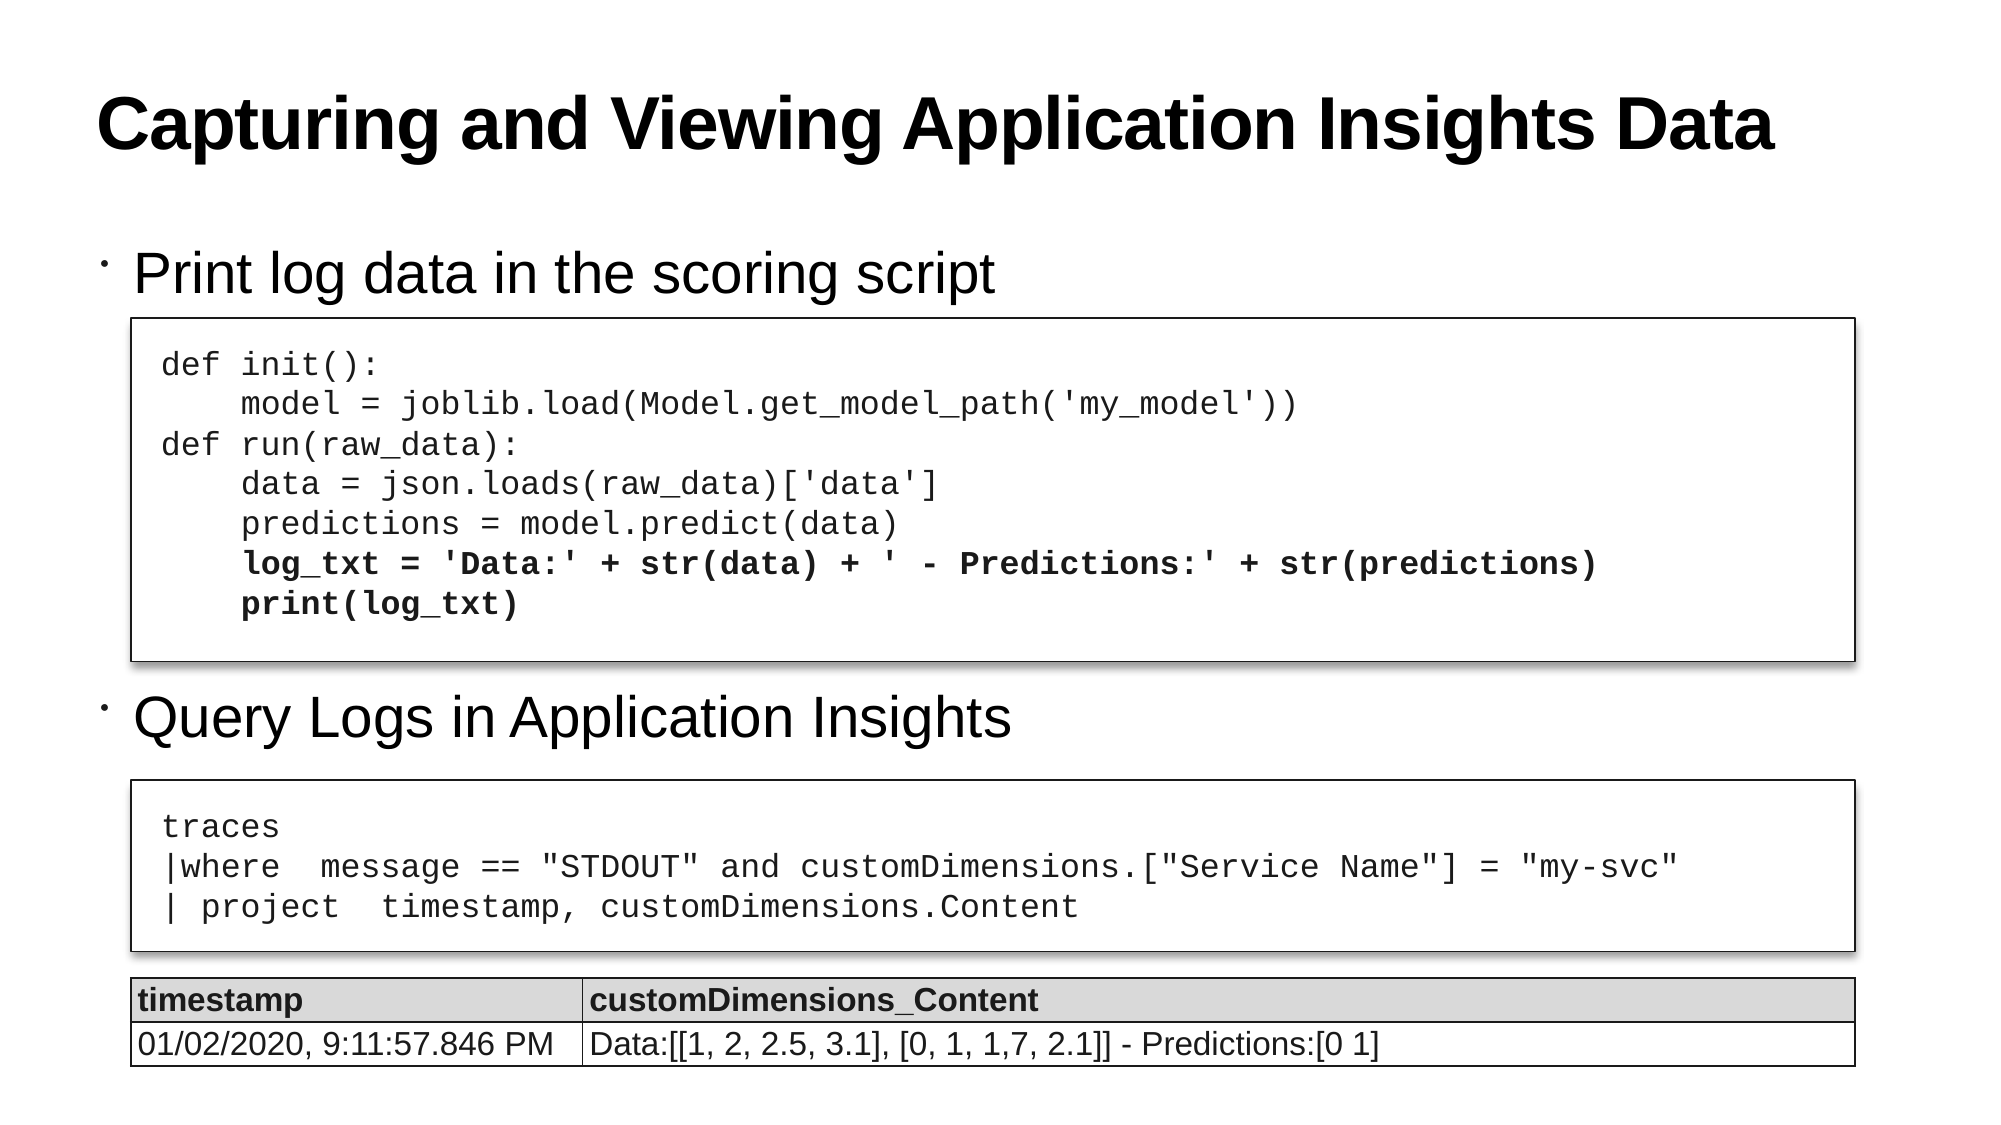

# Capturing and Viewing Application Insights Data
Print log data in the scoring script

Query Logs in Application Insights
def init():
    model = joblib.load(Model.get_model_path('my_model'))
def run(raw_data):
    data = json.loads(raw_data)['data']
    predictions = model.predict(data)
    log_txt = 'Data:' + str(data) + ' - Predictions:' + str(predictions)
    print(log_txt)
traces
|where  message == "STDOUT" and customDimensions.["Service Name"] = "my-svc"
| project  timestamp, customDimensions.Content
| timestamp | customDimensions\_Content |
| --- | --- |
| 01/02/2020, 9:11:57.846 PM | Data:[[1, 2, 2.5, 3.1], [0, 1, 1,7, 2.1]] - Predictions:[0 1] |